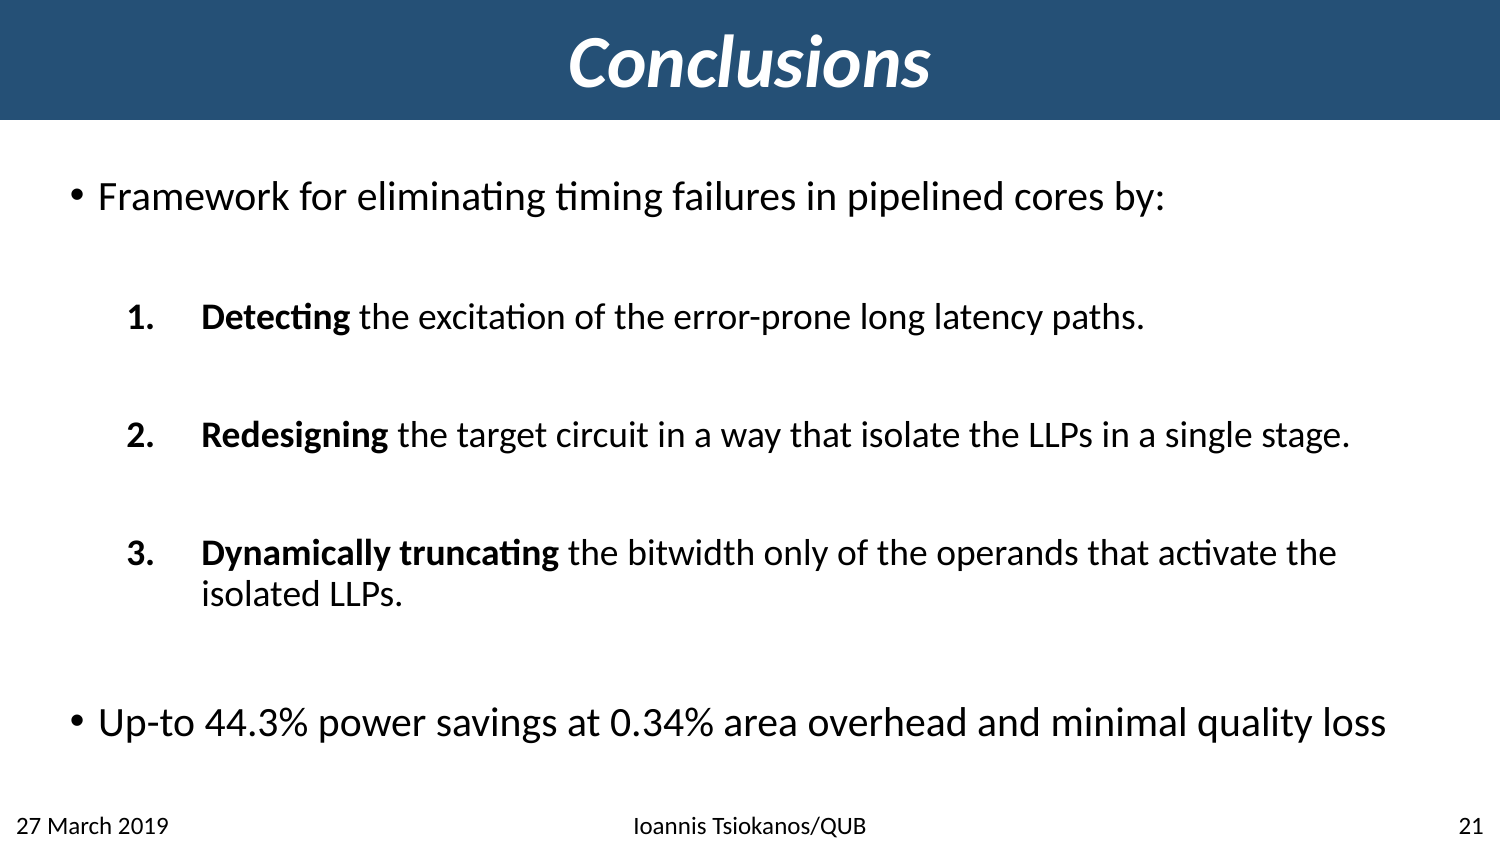

# Conclusions
Framework for eliminating timing failures in pipelined cores by:

Detecting the excitation of the error-prone long latency paths.

Redesigning the target circuit in a way that isolate the LLPs in a single stage.

Dynamically truncating the bitwidth only of the operands that activate the isolated LLPs.

Up-to 44.3% power savings at 0.34% area overhead and minimal quality loss
27 March 2019
Ioannis Tsiokanos/QUB
21